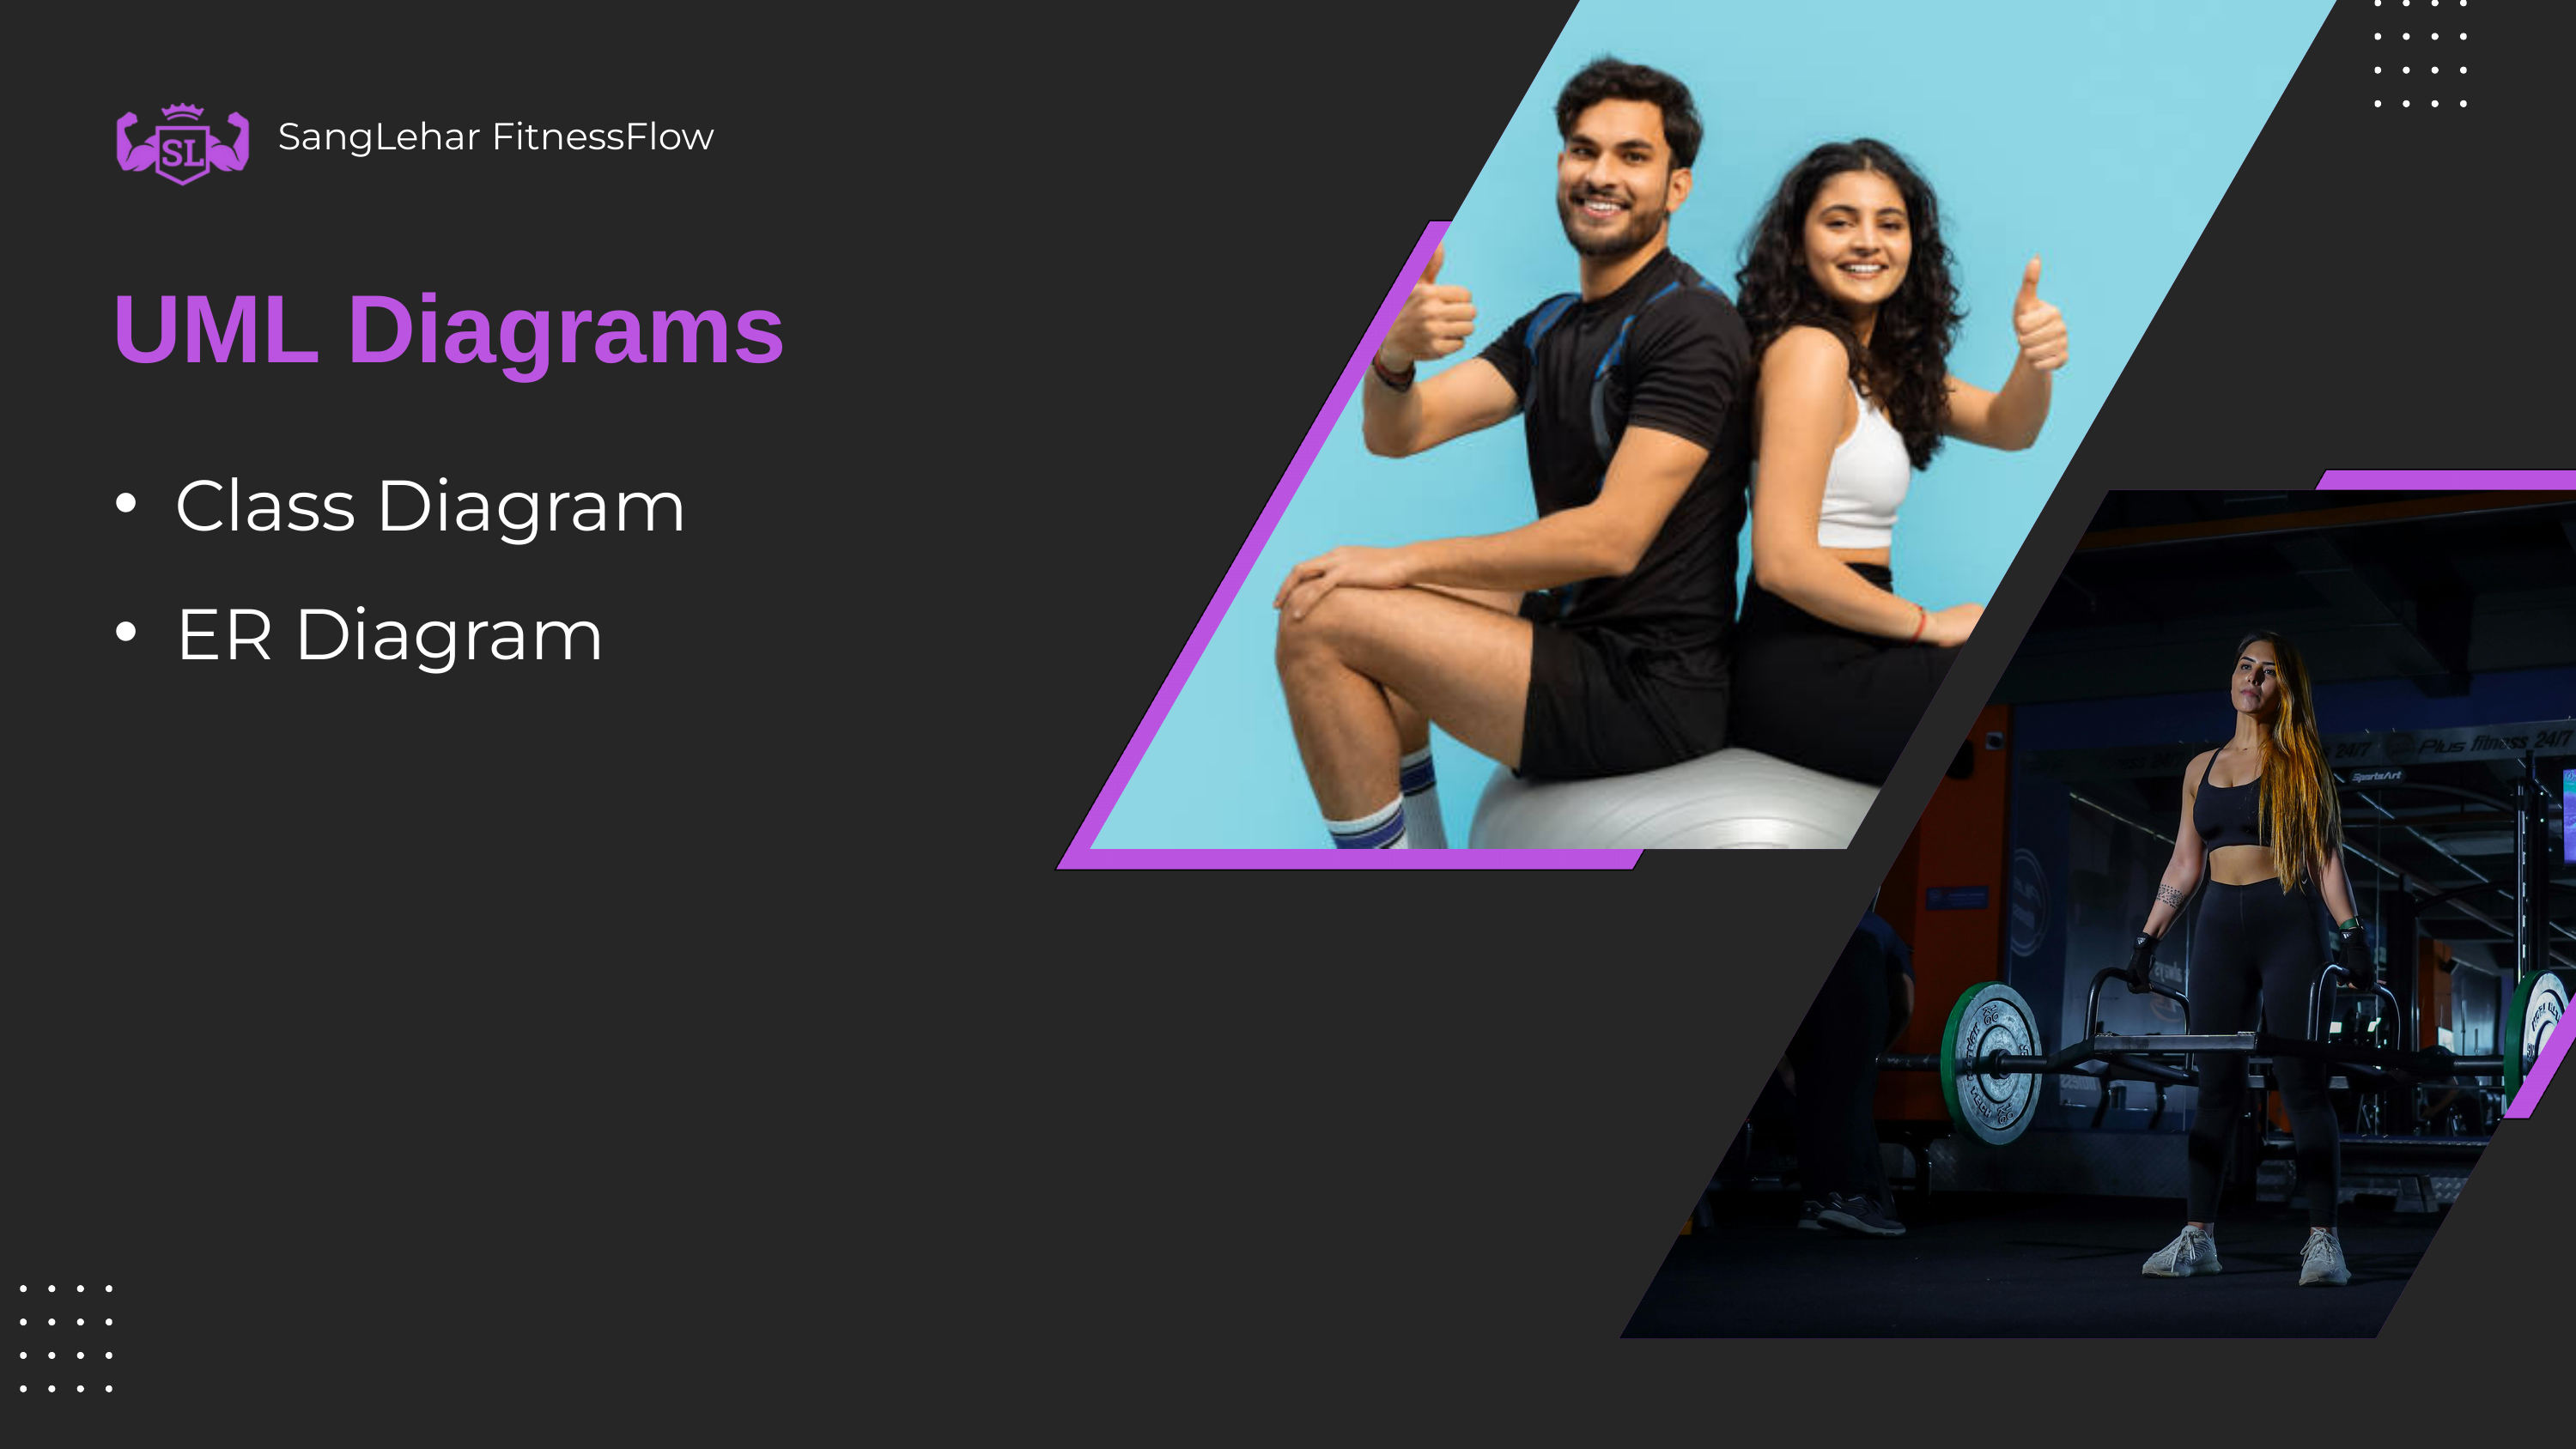

SangLehar FitnessFlow

UML Diagrams

Class Diagram
ER Diagram